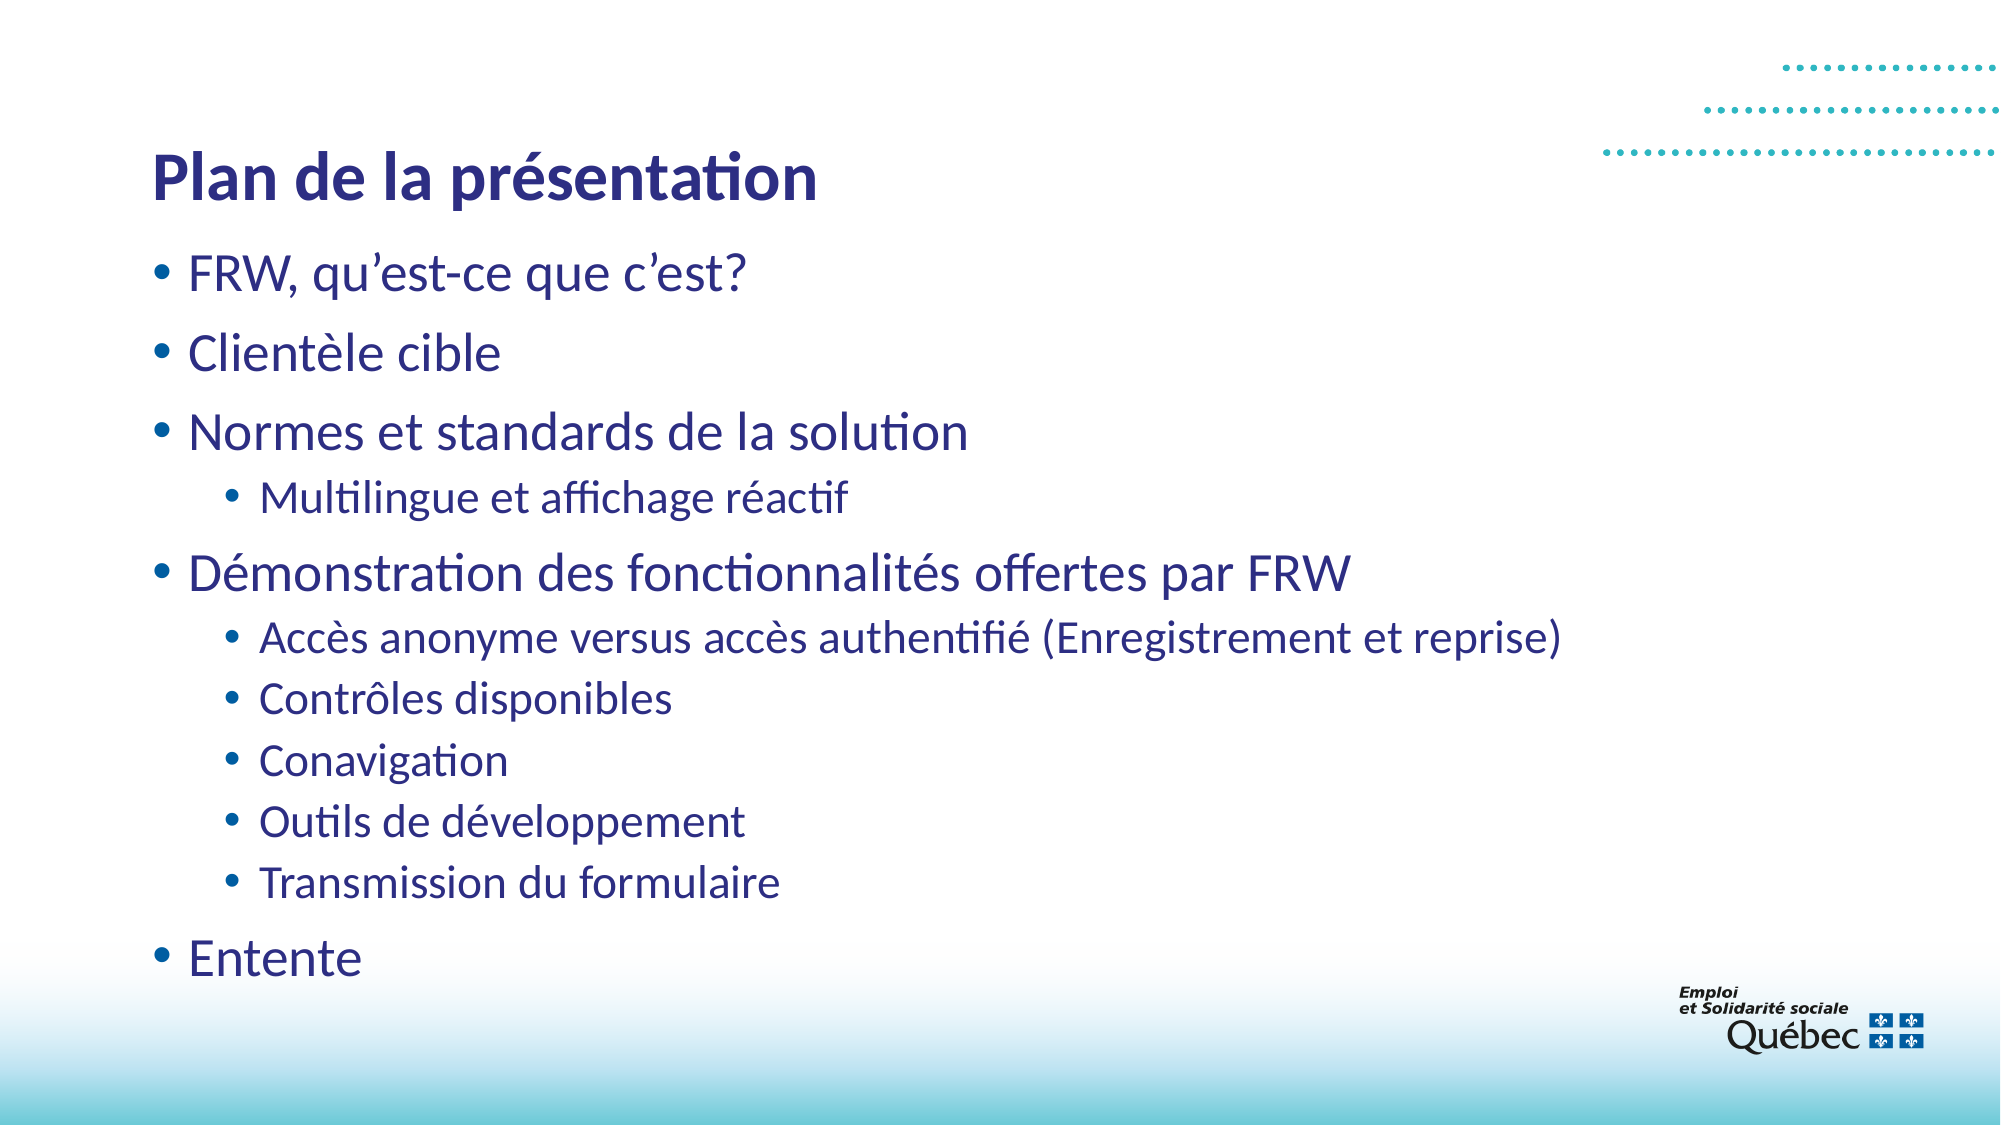

# Plan de la présentation
FRW, qu’est-ce que c’est?
Clientèle cible
Normes et standards de la solution
Multilingue et affichage réactif
Démonstration des fonctionnalités offertes par FRW
Accès anonyme versus accès authentifié (Enregistrement et reprise)
Contrôles disponibles
Conavigation
Outils de développement
Transmission du formulaire
Entente